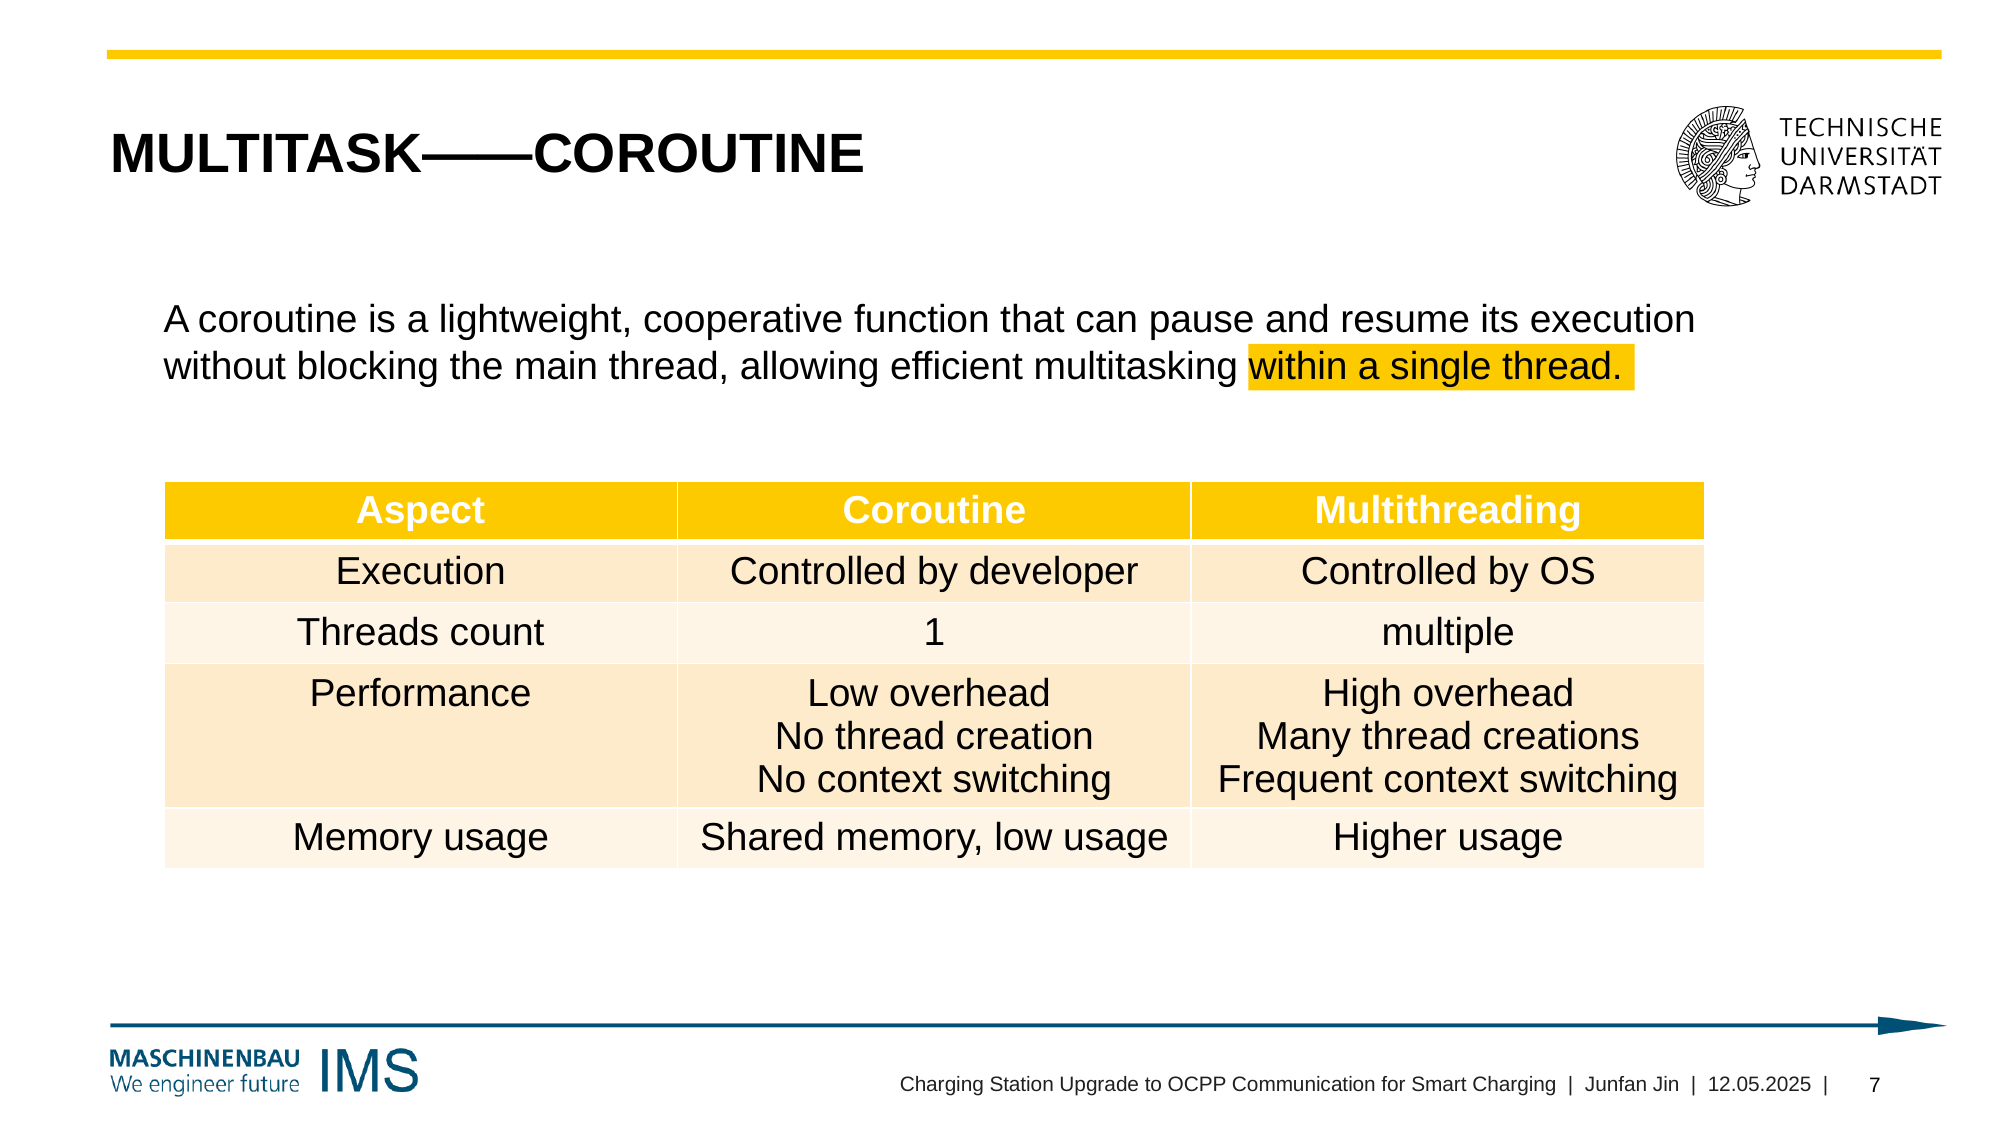

# multitask——Coroutine
A coroutine is a lightweight, cooperative function that can pause and resume its execution without blocking the main thread, allowing efficient multitasking within a single thread.

| Aspect | Coroutine | Multithreading |
| --- | --- | --- |
| Execution | Controlled by developer | Controlled by OS |
| Threads count | 1 | multiple |
| Performance | Low overhead No thread creation No context switching | High overhead Many thread creations Frequent context switching |
| Memory usage | Shared memory, low usage | Higher usage |
Charging Station Upgrade to OCPP Communication for Smart Charging  |  Junfan Jin  |  12.05.2025  |
7